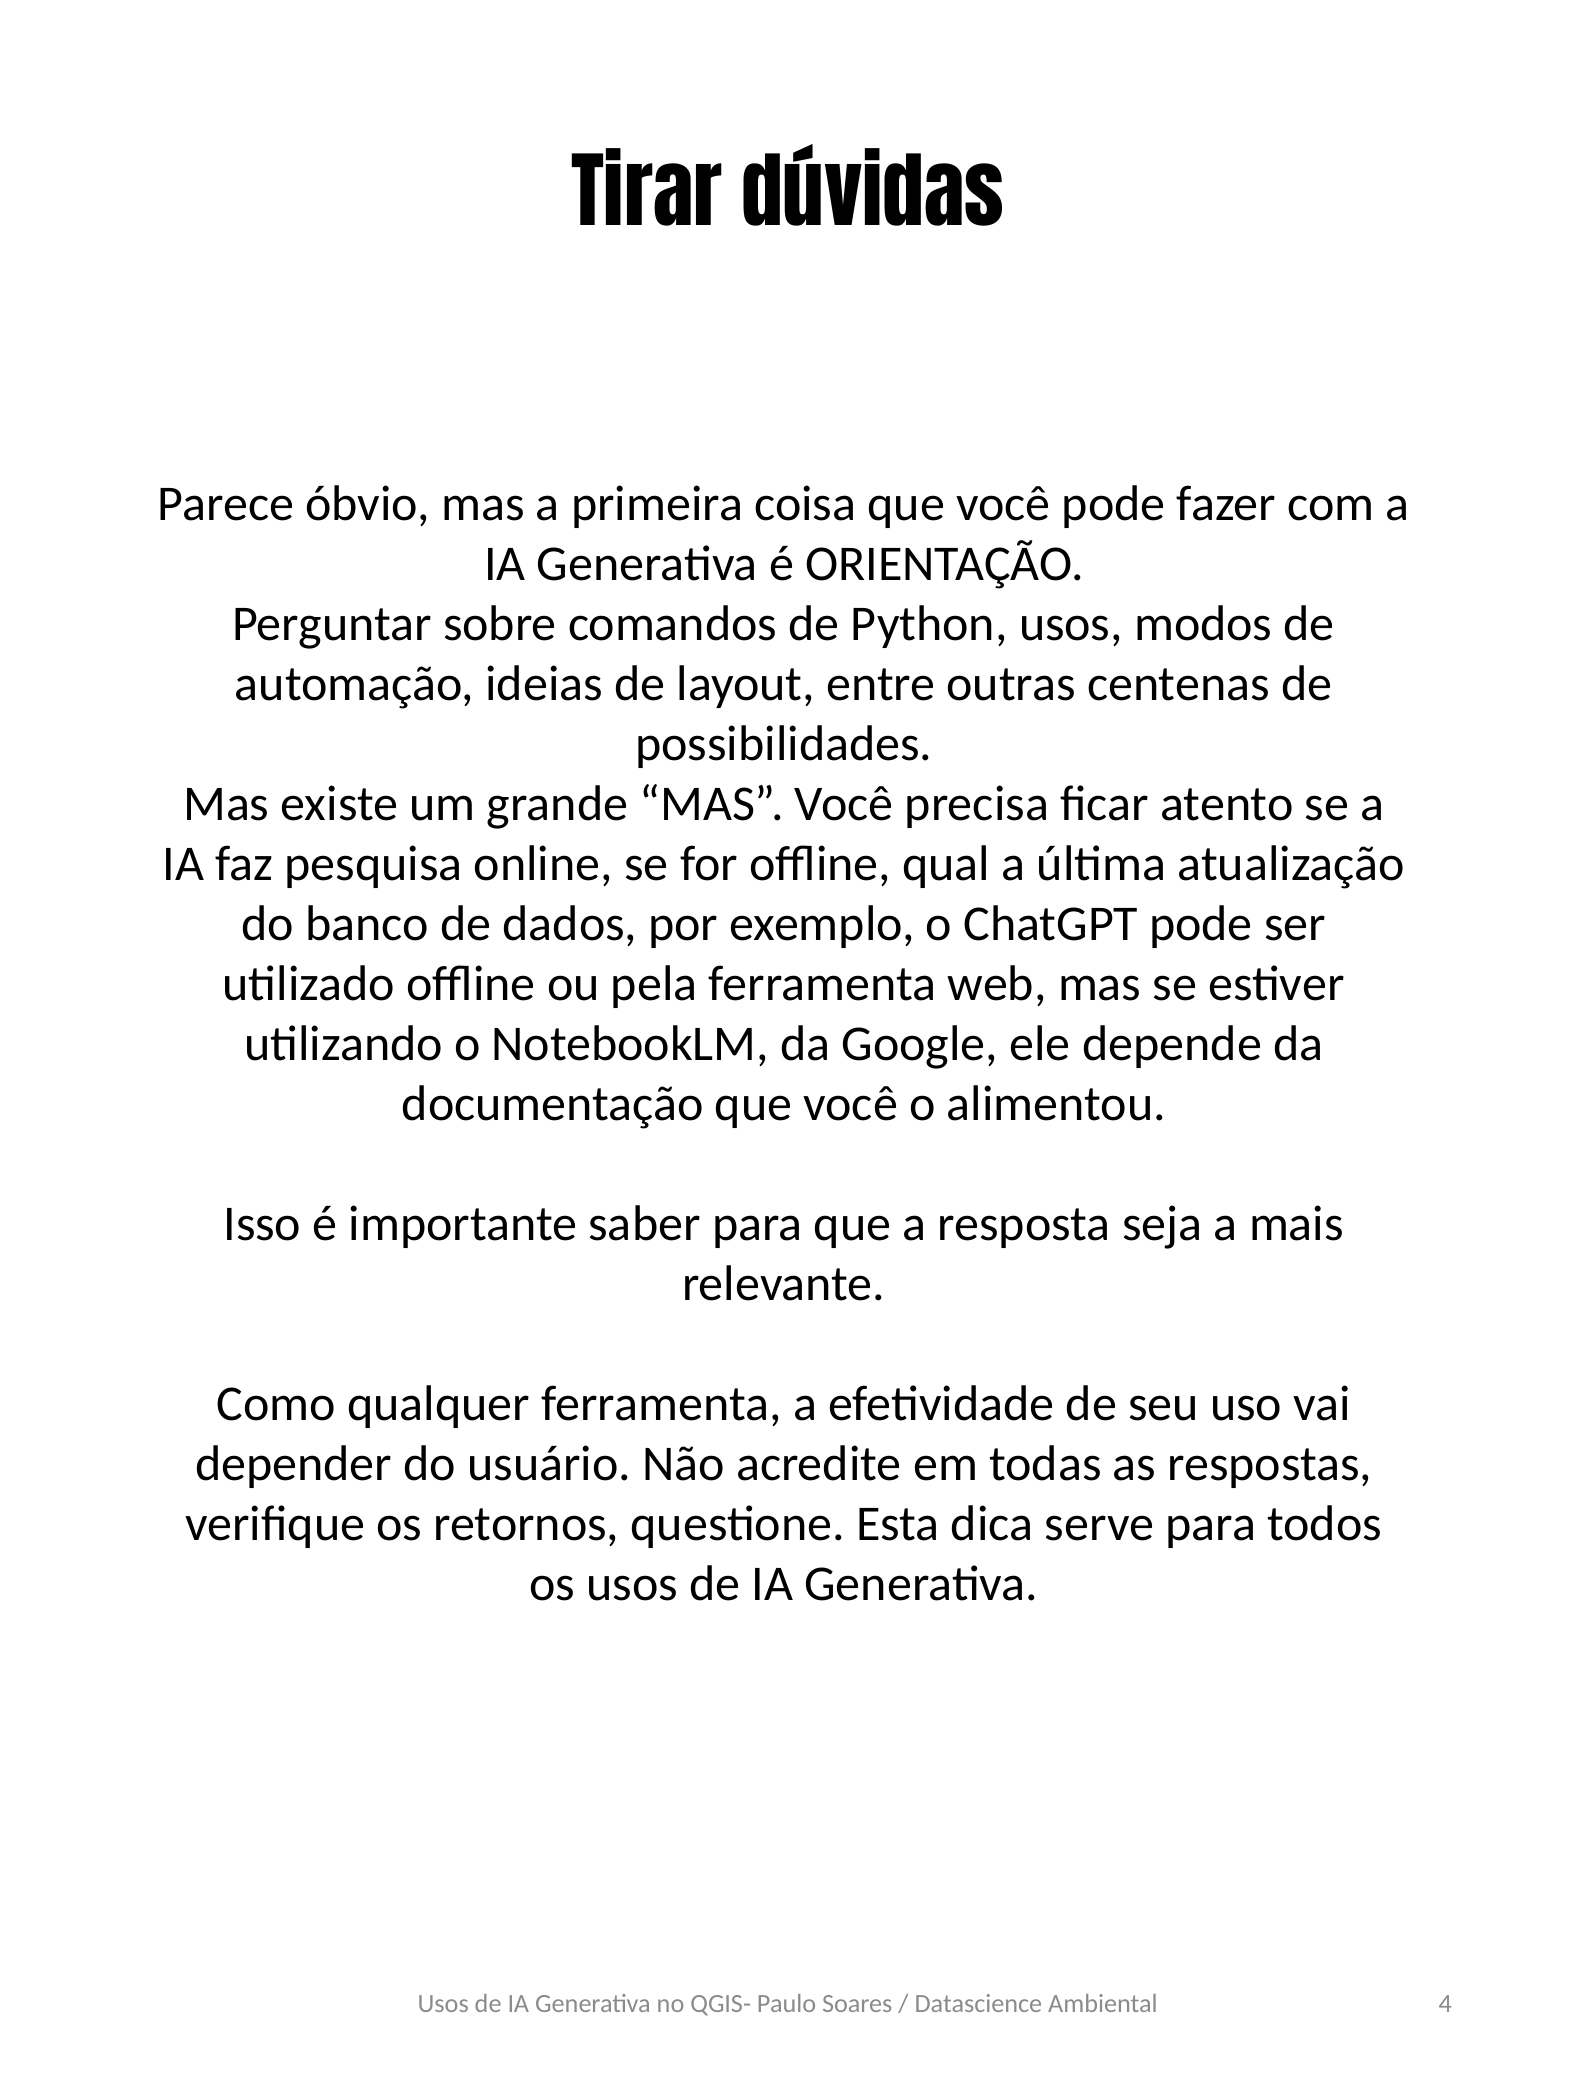

Tirar dúvidas
Parece óbvio, mas a primeira coisa que você pode fazer com a IA Generativa é ORIENTAÇÃO.
Perguntar sobre comandos de Python, usos, modos de automação, ideias de layout, entre outras centenas de possibilidades.
Mas existe um grande “MAS”. Você precisa ficar atento se a IA faz pesquisa online, se for offline, qual a última atualização do banco de dados, por exemplo, o ChatGPT pode ser utilizado offline ou pela ferramenta web, mas se estiver utilizando o NotebookLM, da Google, ele depende da documentação que você o alimentou.

Isso é importante saber para que a resposta seja a mais relevante.

Como qualquer ferramenta, a efetividade de seu uso vai depender do usuário. Não acredite em todas as respostas, verifique os retornos, questione. Esta dica serve para todos os usos de IA Generativa.
Usos de IA Generativa no QGIS- Paulo Soares / Datascience Ambiental
4